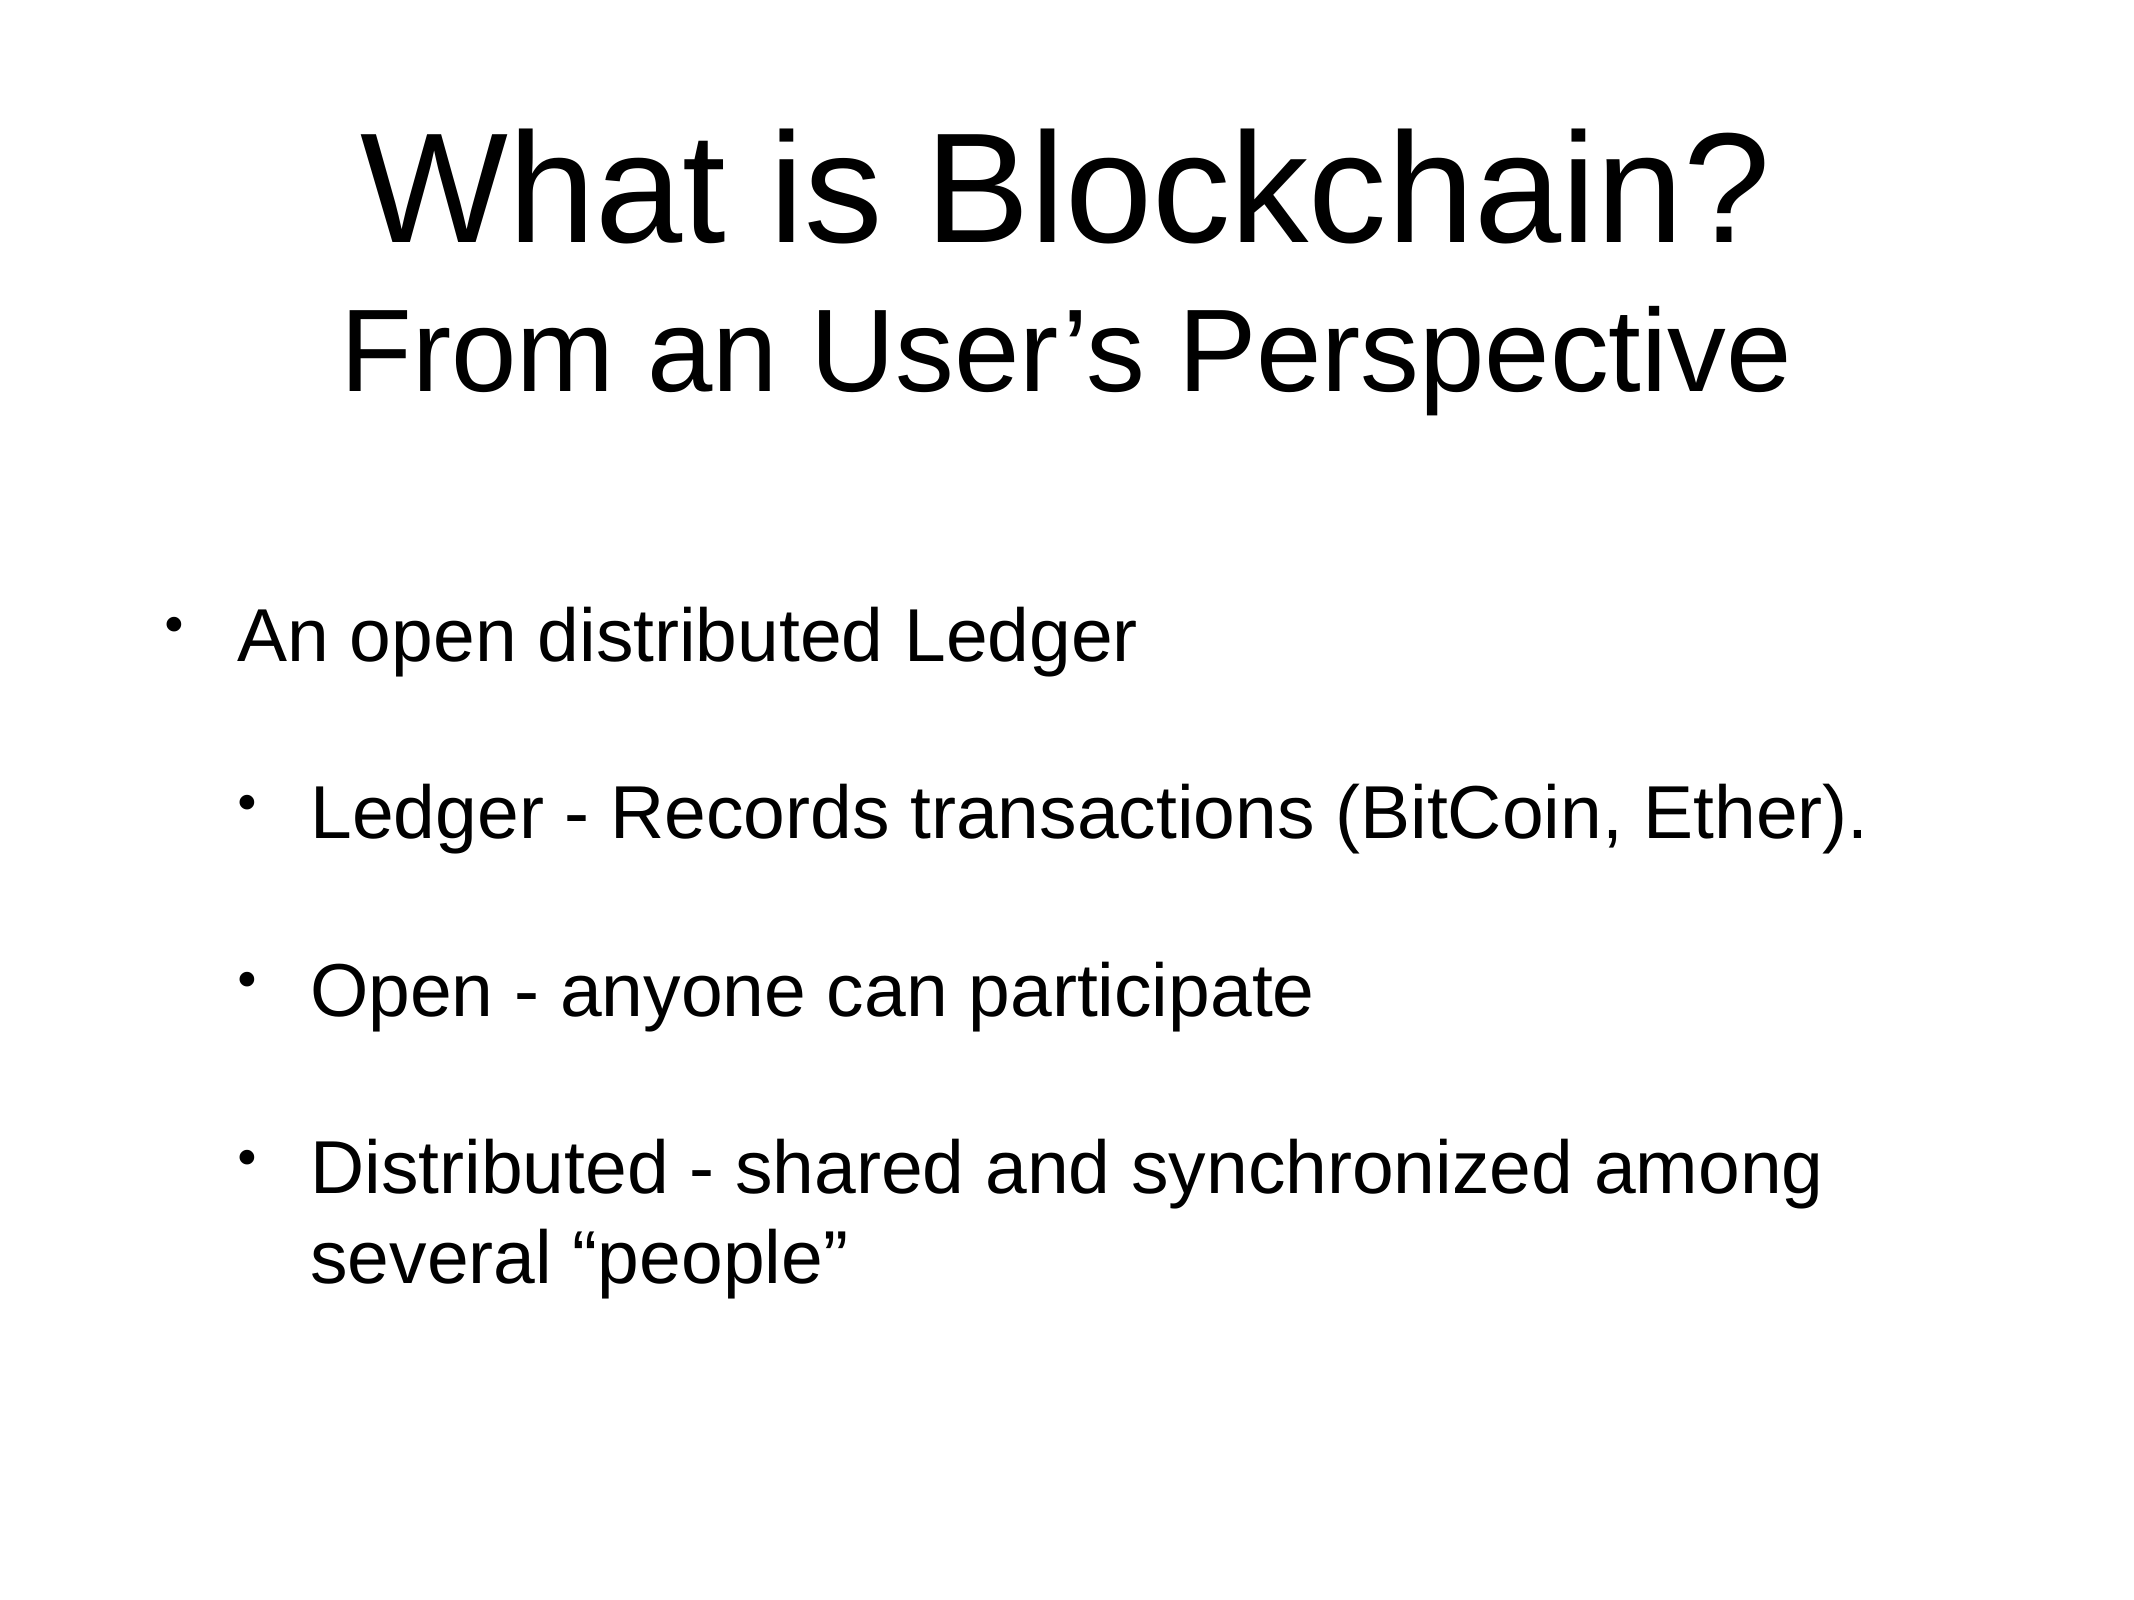

# What is Blockchain?
From an User’s Perspective
An open distributed Ledger
Ledger - Records transactions (BitCoin, Ether).
Open - anyone can participate
Distributed - shared and synchronized among several “people”
8